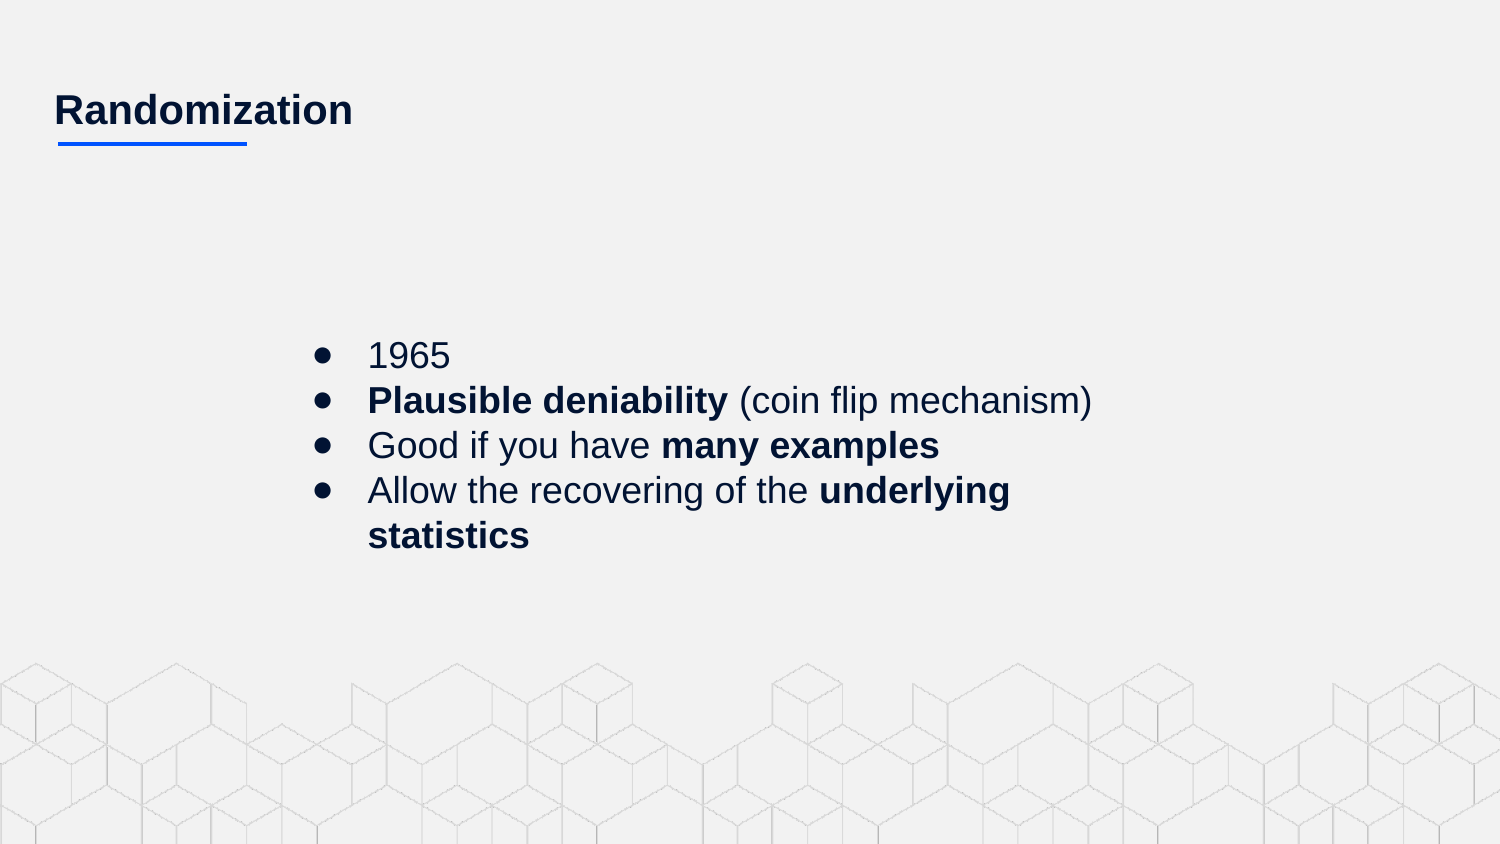

# Randomization
1965
Plausible deniability (coin flip mechanism)
Good if you have many examples
Allow the recovering of the underlying statistics